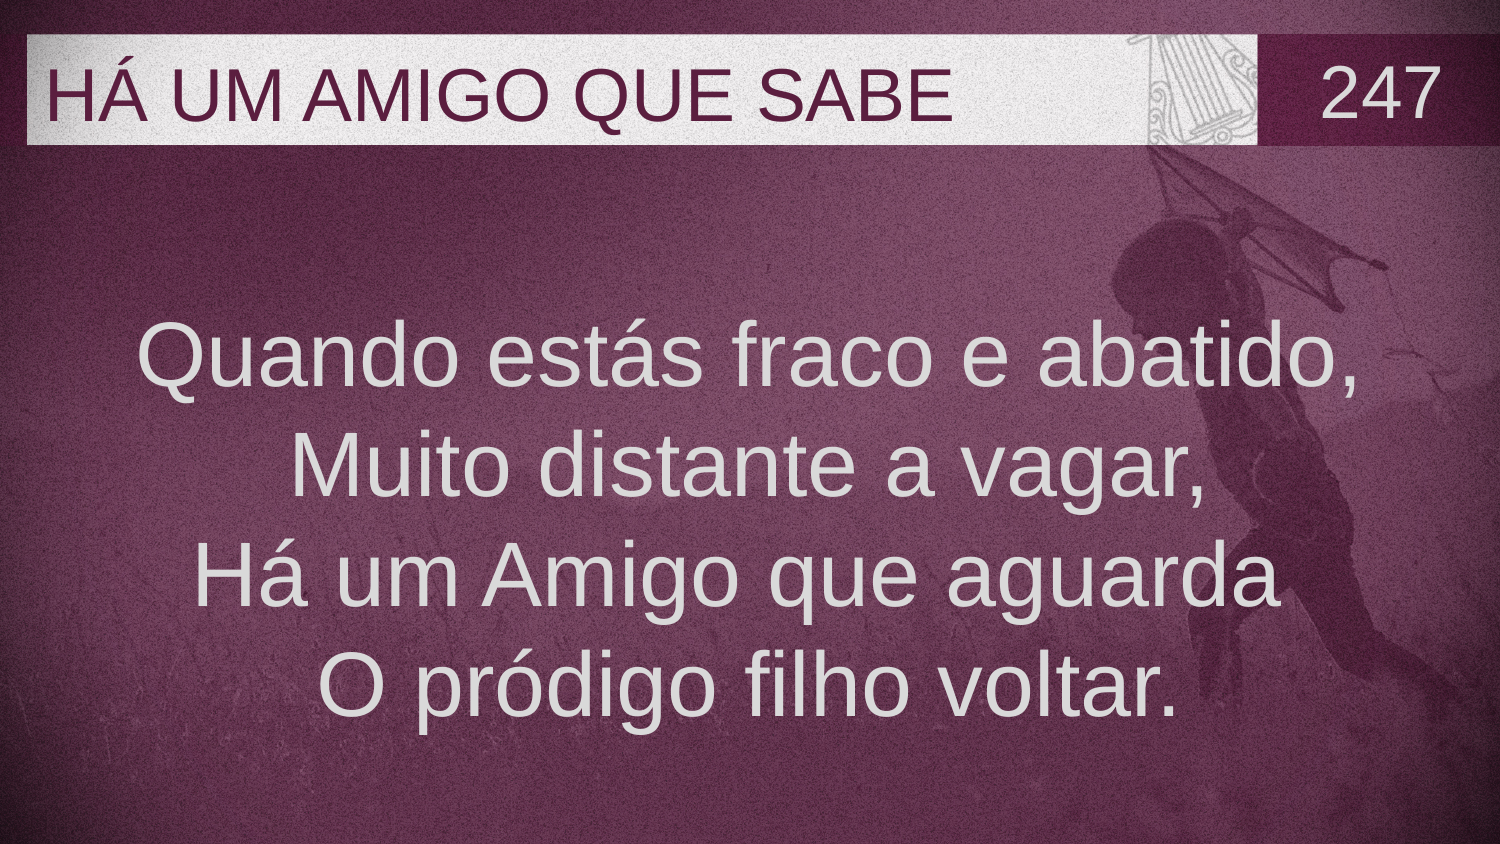

# HÁ UM AMIGO QUE SABE
247
Quando estás fraco e abatido,
Muito distante a vagar,
Há um Amigo que aguarda
O pródigo filho voltar.